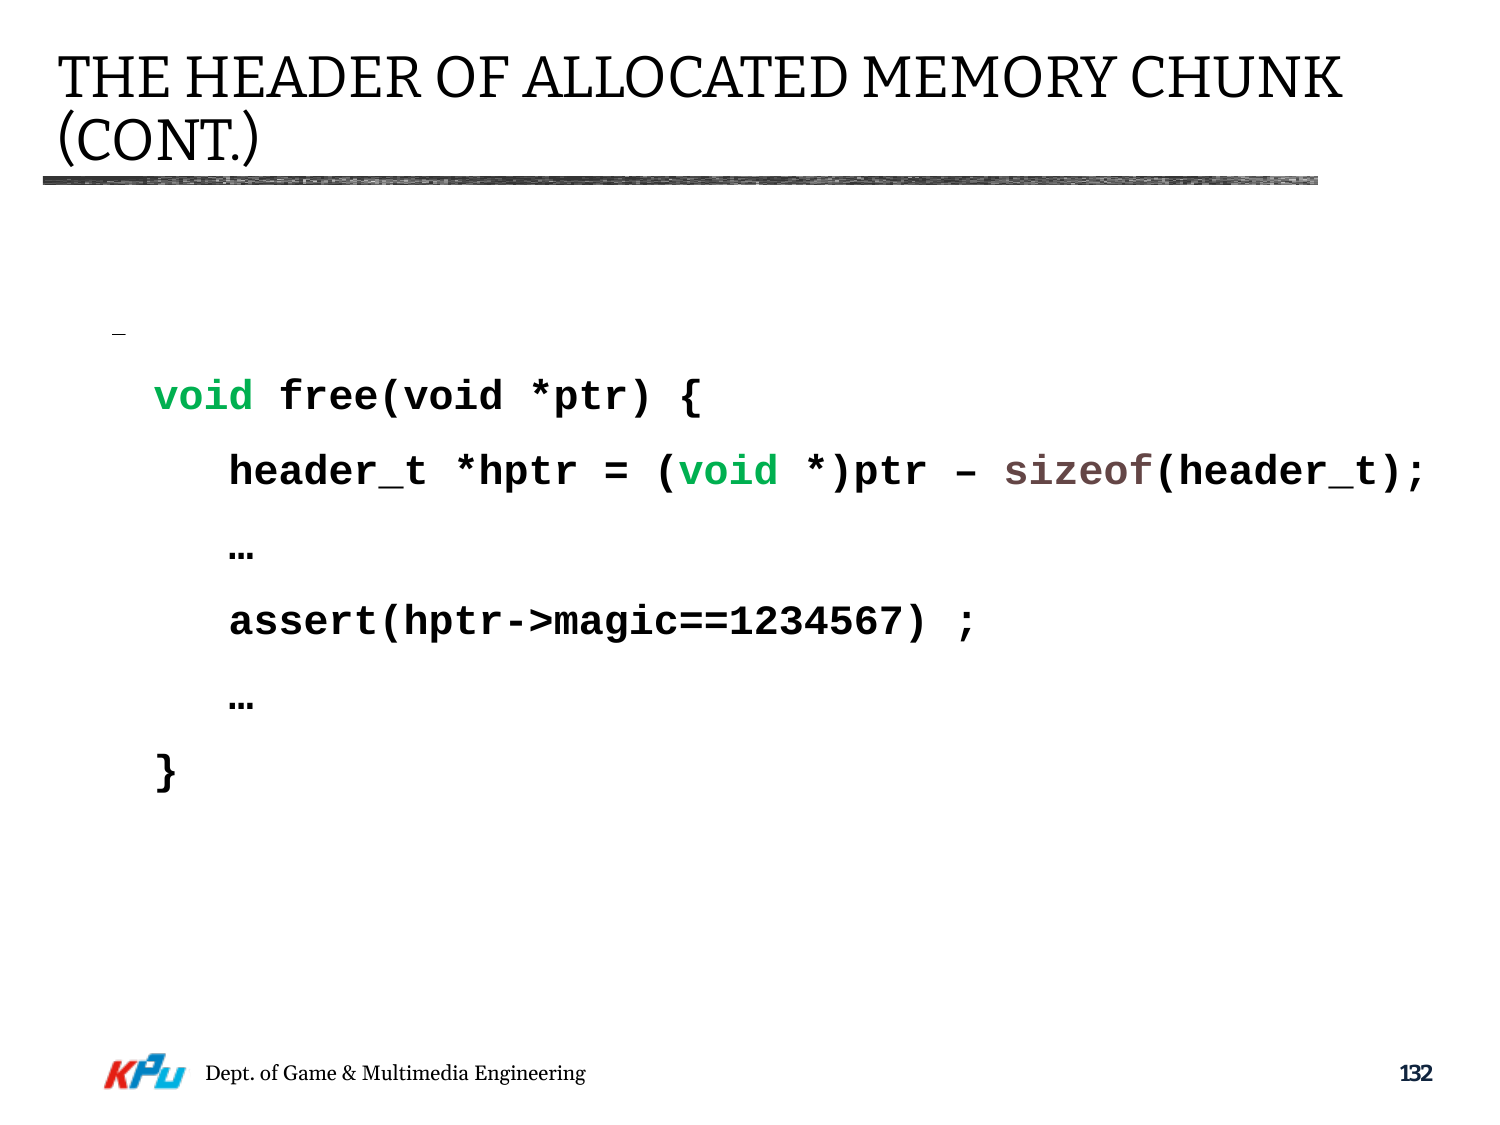

# The Header of Allocated Memory Chunk (Cont.)

void free(void *ptr) {
   header_t *hptr = (void *)ptr – sizeof(header_t);
   …
   assert(hptr->magic==1234567) ;
   …
}
Dept. of Game & Multimedia Engineering
132